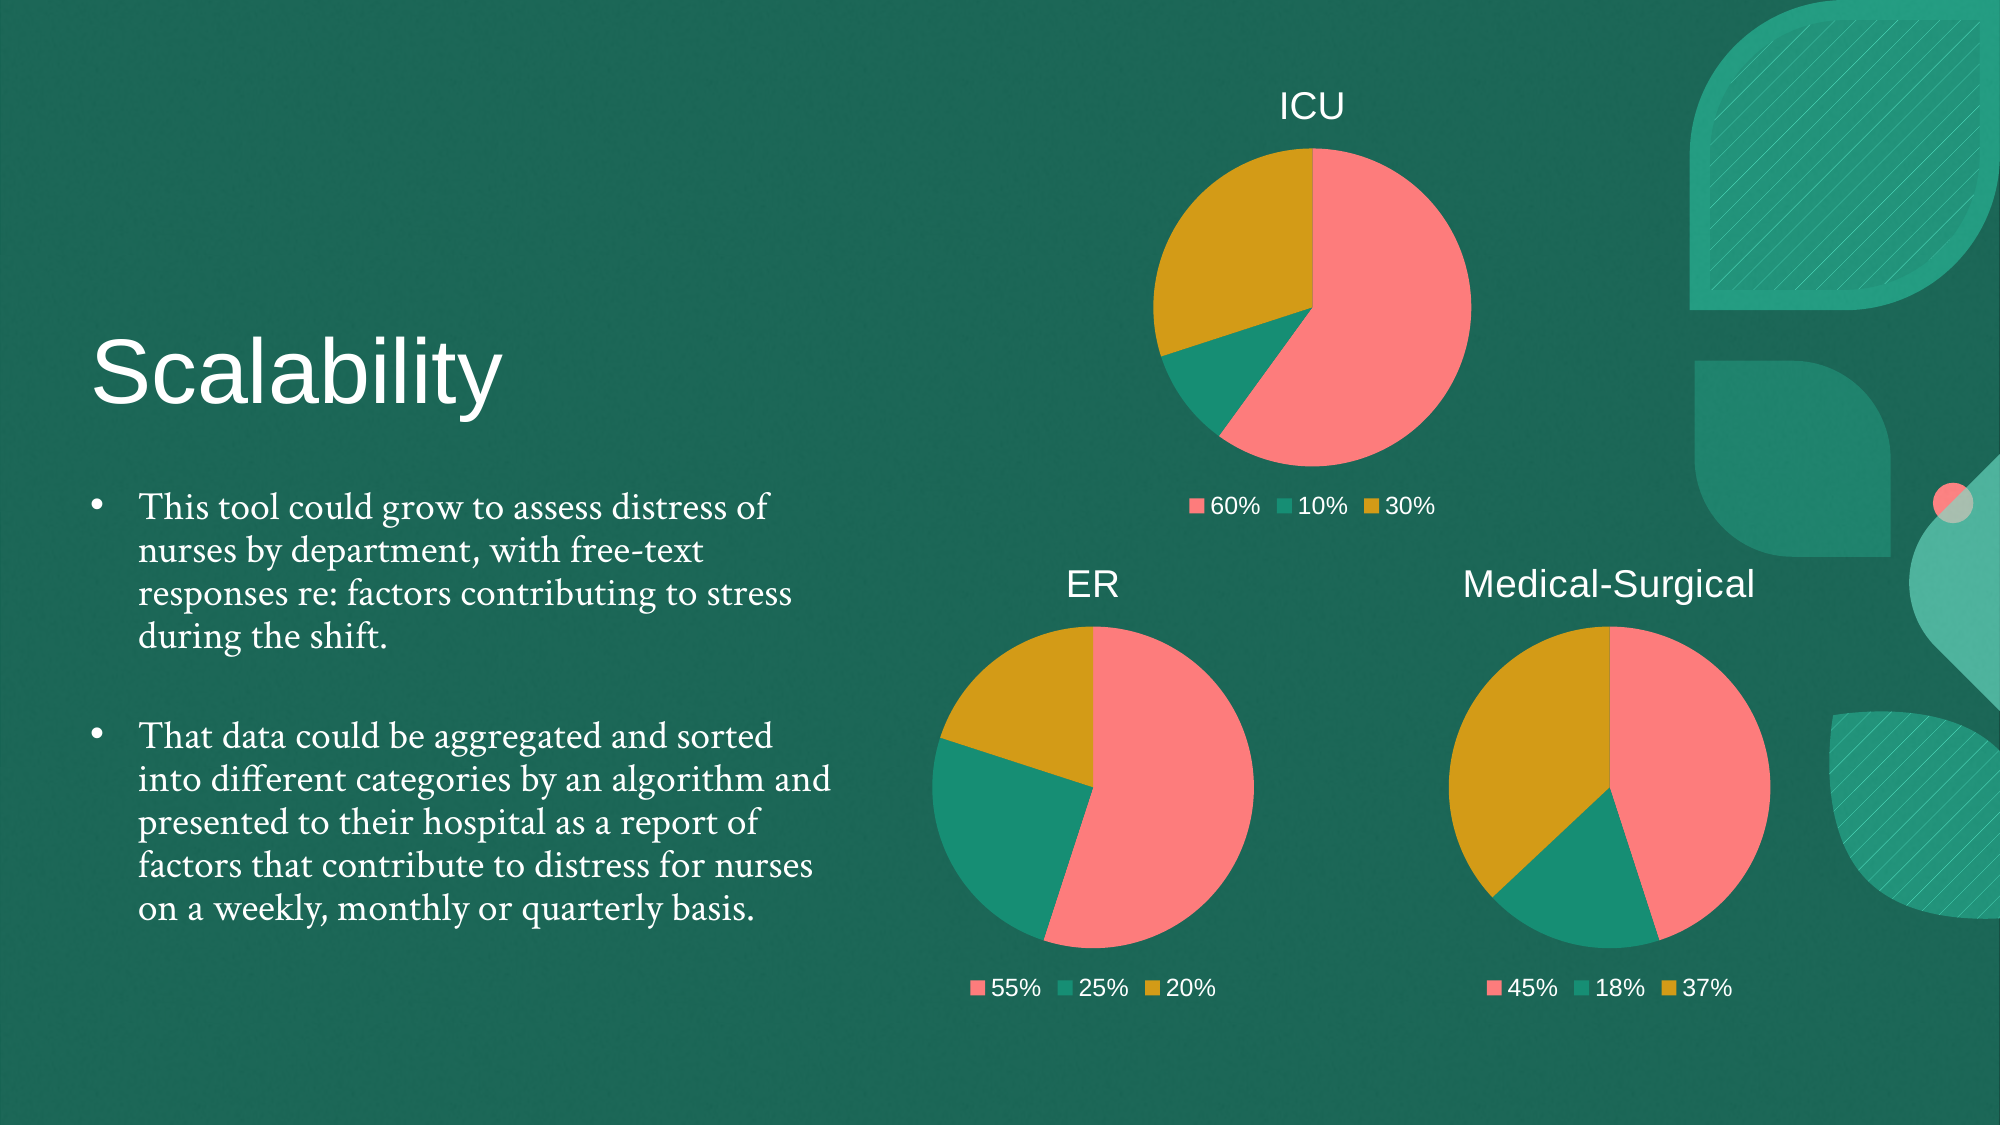

### Chart: ICU

| Category | Sales |
|---|---|
| 0.6 | 60.0 |
| 0.1 | 10.0 |
| 0.3 | 30.0 |
|  | None |
# Scalability

This tool could grow to assess distress of nurses by department, with free-text responses re: factors contributing to stress during the shift.
That data could be aggregated and sorted into different categories by an algorithm and presented to their hospital as a report of factors that contribute to distress for nurses on a weekly, monthly or quarterly basis.

### Chart:

| Category | ER |
|---|---|
| 0.55000000000000004 | 0.55 |
| 0.25 | 0.25 |
| 0.2 | 0.2 |
|  | None |

### Chart: Medical-Surgical

| Category | Med-Surg |
|---|---|
| 0.45 | 0.45 |
| 0.18 | 0.18 |
| 0.37 | 0.37 |
|  | None |